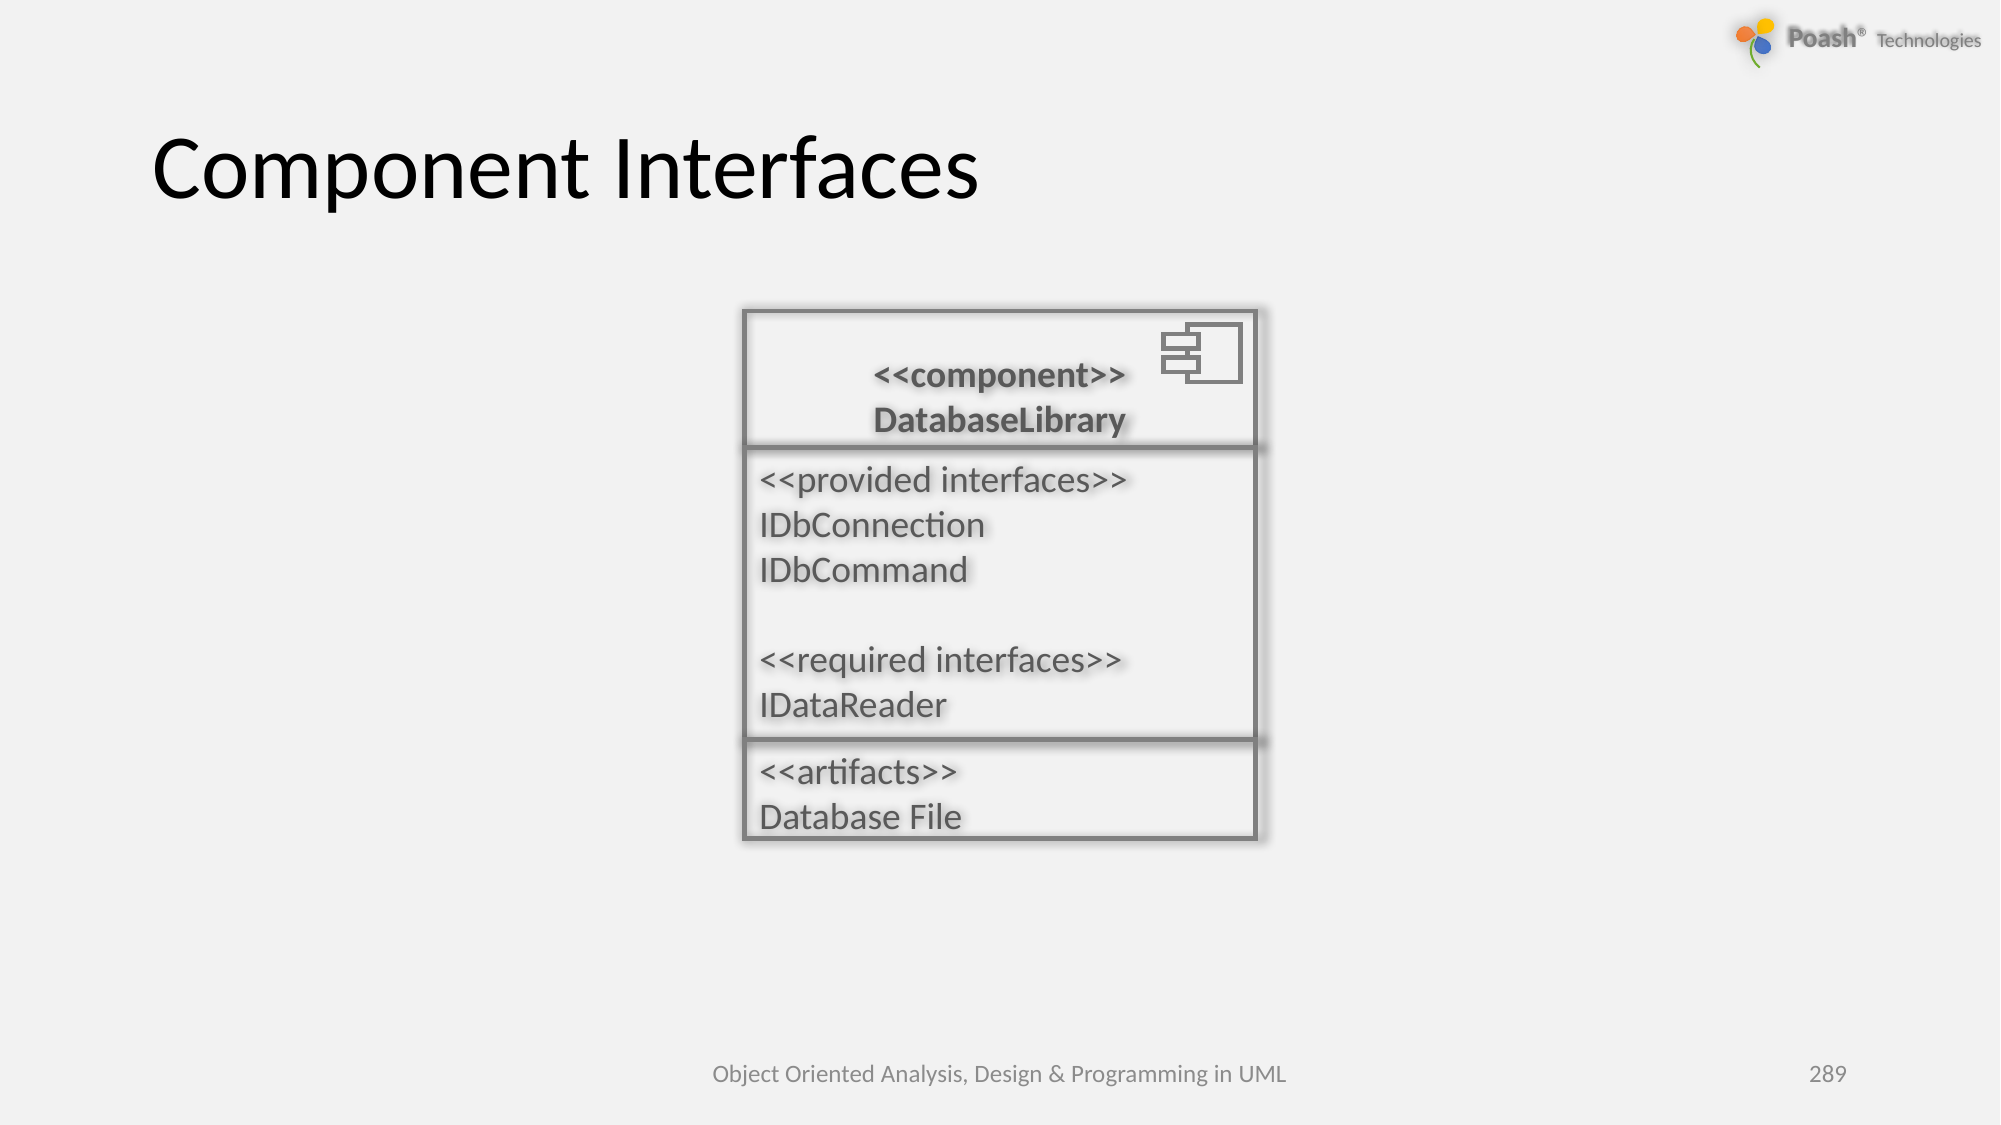

# Component Interfaces
<<component>>
DatabaseLibrary

<<provided interfaces>>
IDbConnection
IDbCommand

<<required interfaces>>
IDataReader
<<artifacts>>
Database File
Object Oriented Analysis, Design & Programming in UML
289